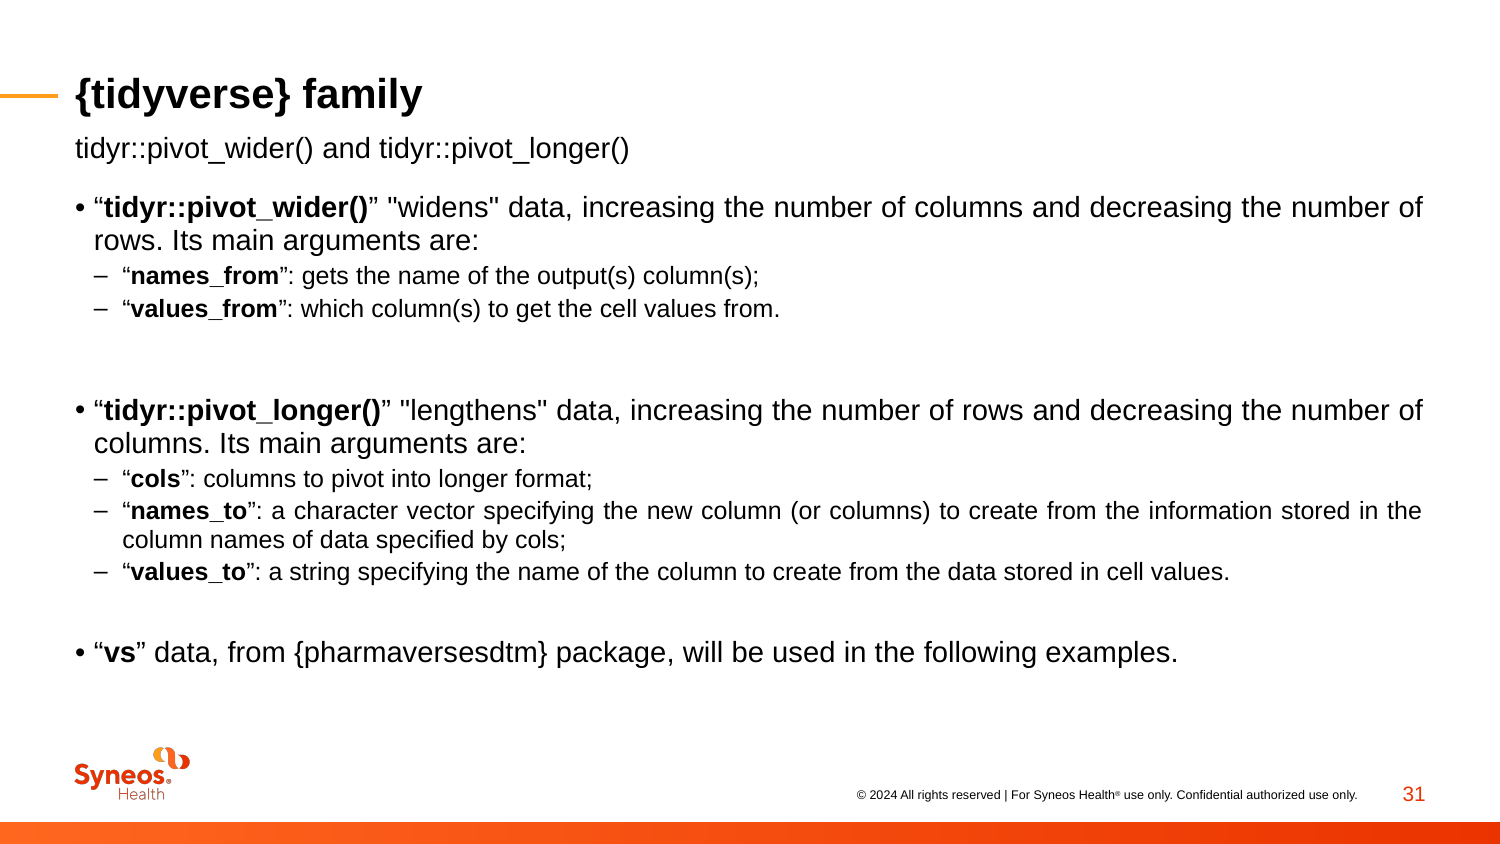

# {tidyverse} family
tidyr::pivot_wider() and tidyr::pivot_longer()

“tidyr::pivot_wider()” "widens" data, increasing the number of columns and decreasing the number of rows. Its main arguments are:
“names_from”: gets the name of the output(s) column(s);
“values_from”: which column(s) to get the cell values from.

“tidyr::pivot_longer()” "lengthens" data, increasing the number of rows and decreasing the number of columns. Its main arguments are:
“cols”: columns to pivot into longer format;
“names_to”: a character vector specifying the new column (or columns) to create from the information stored in the column names of data specified by cols;
“values_to”: a string specifying the name of the column to create from the data stored in cell values.

“vs” data, from {pharmaversesdtm} package, will be used in the following examples.